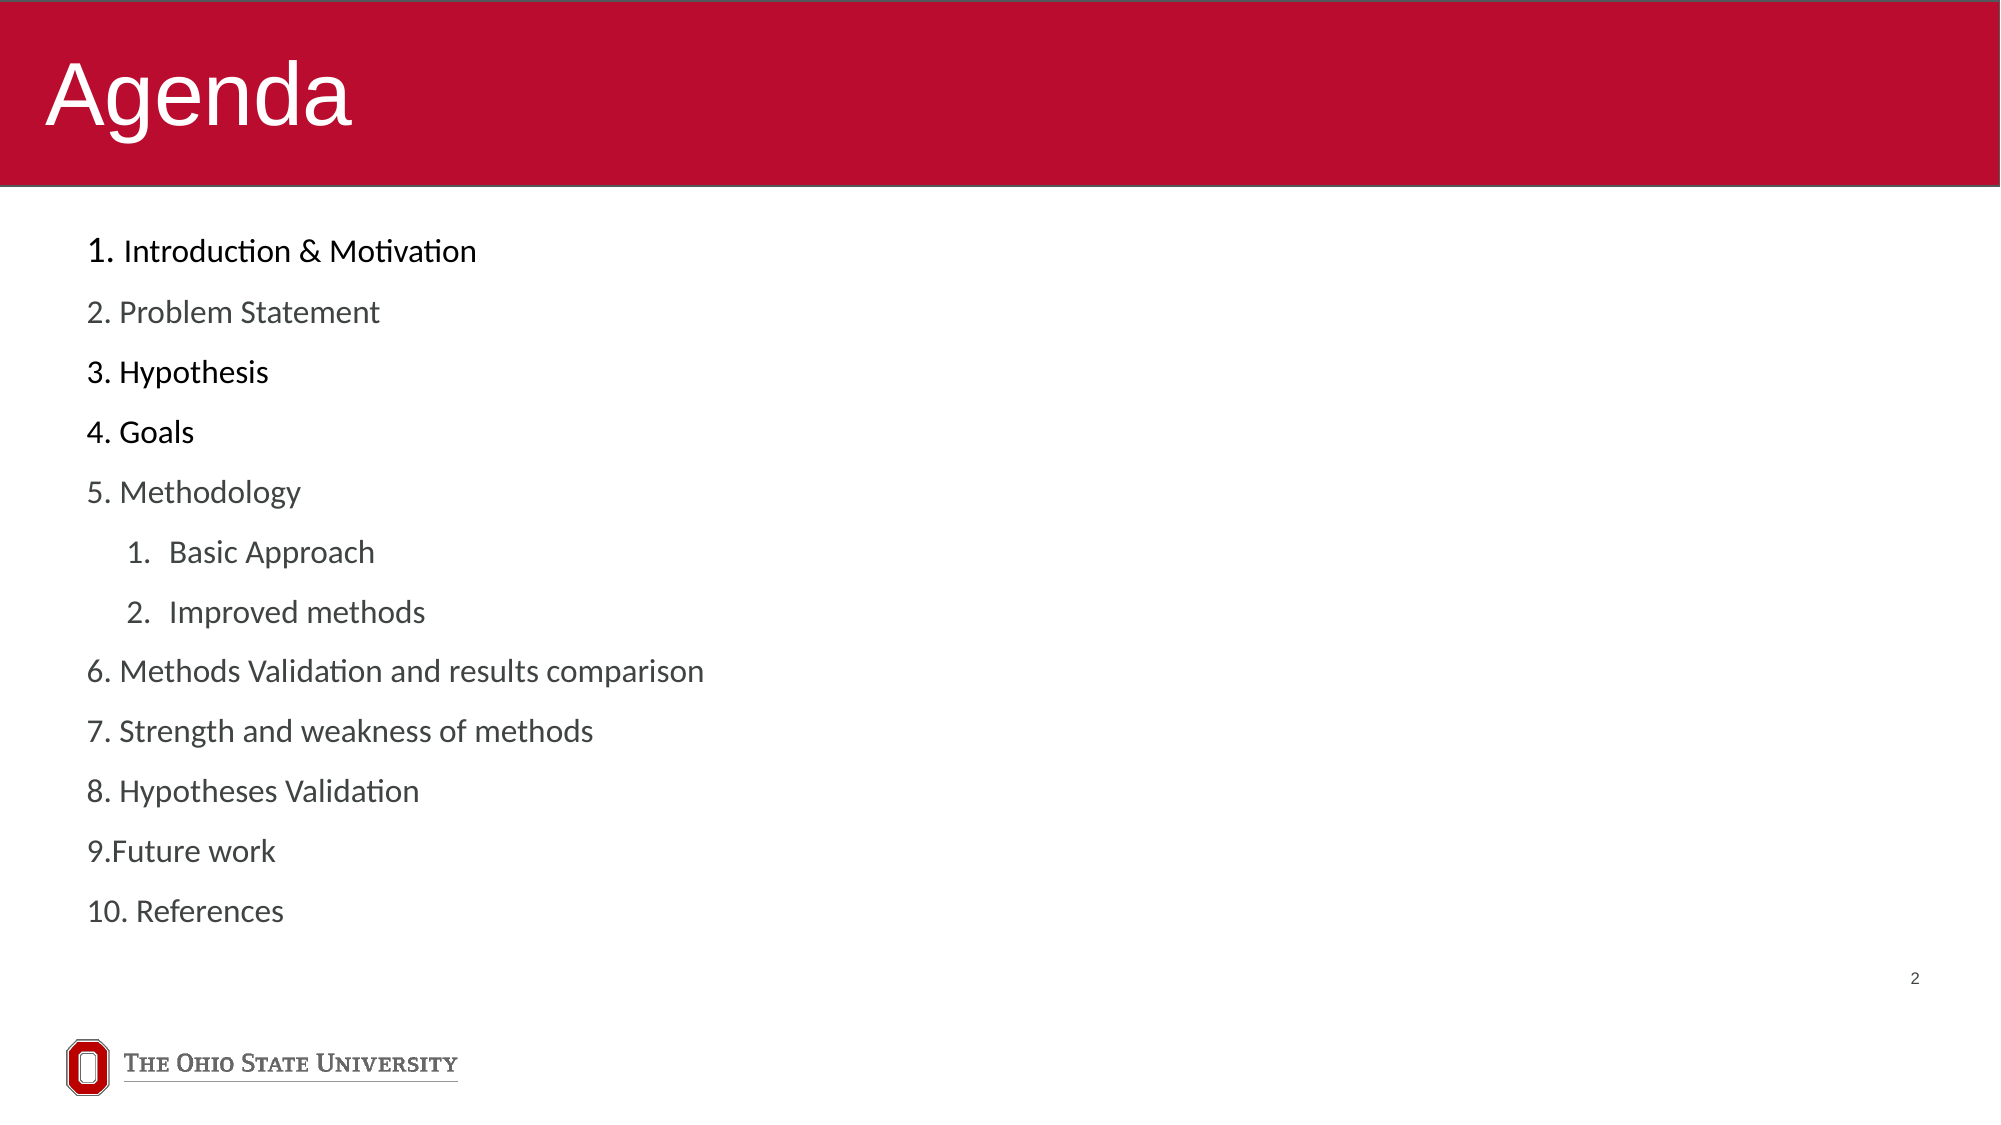

# Agenda
 Introduction & Motivation
 Problem Statement​
 Hypothesis
 Goals
 Methodology
 Basic Approach
 Improved methods
 Methods Validation and results comparison
 Strength and weakness of methods
 Hypotheses Validation
Future work
 References

2